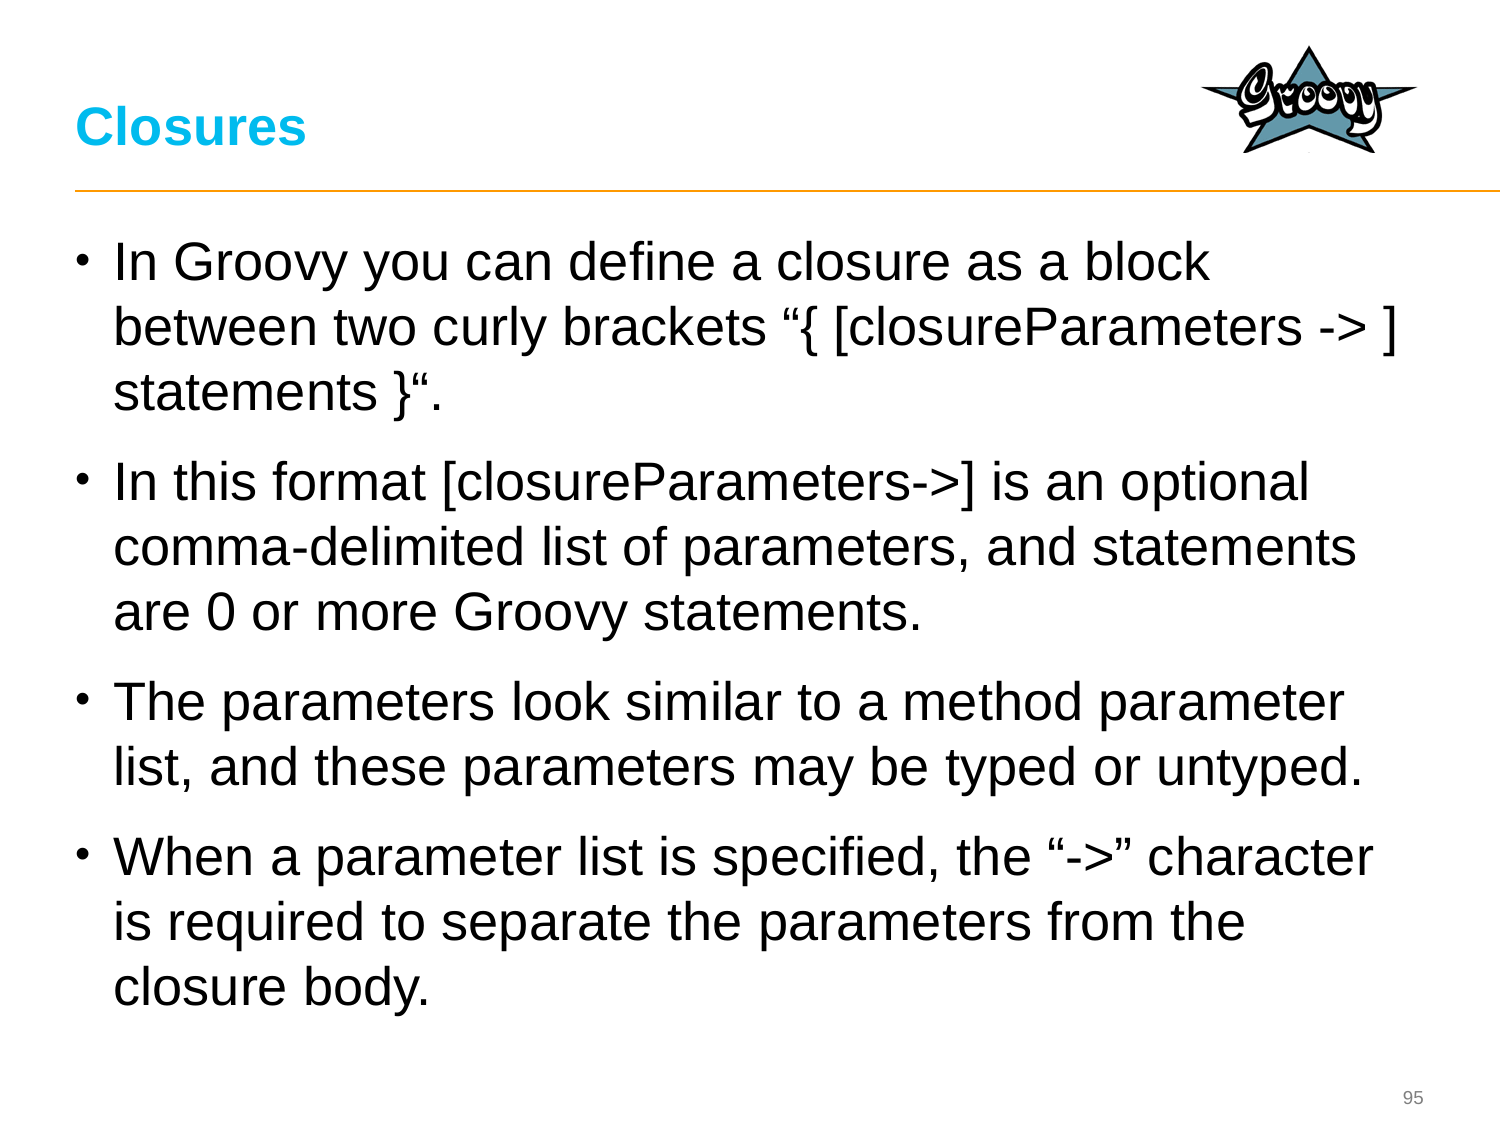

# Closures
In Groovy you can define a closure as a block between two curly brackets “{ [closureParameters -> ] statements }“.
In this format [closureParameters->] is an optional comma-delimited list of parameters, and statements are 0 or more Groovy statements.
The parameters look similar to a method parameter list, and these parameters may be typed or untyped.
When a parameter list is specified, the “->” character is required to separate the parameters from the closure body.